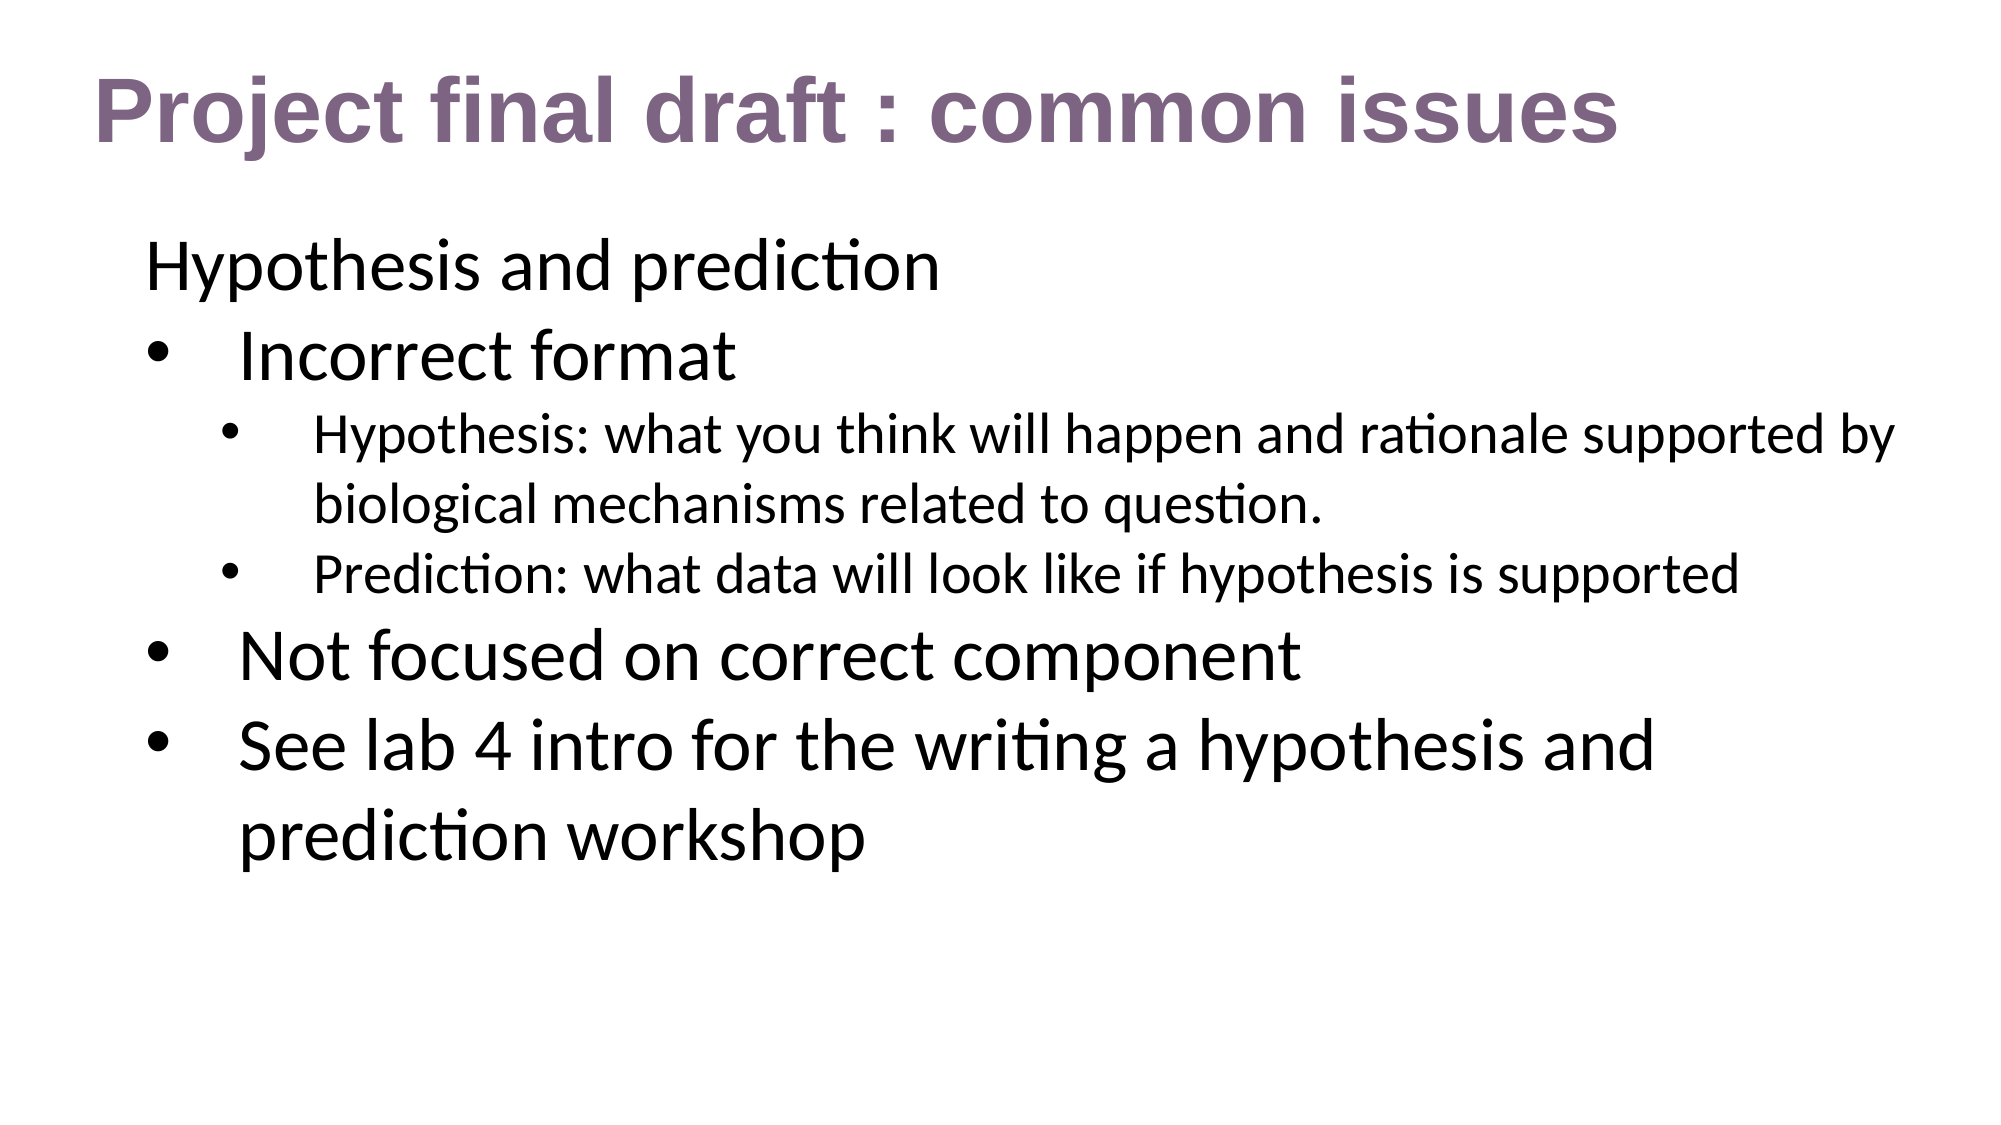

Project final draft : common issues
Hypothesis and prediction
Incorrect format
Hypothesis: what you think will happen and rationale supported by biological mechanisms related to question.
Prediction: what data will look like if hypothesis is supported
Not focused on correct component
See lab 4 intro for the writing a hypothesis and prediction workshop